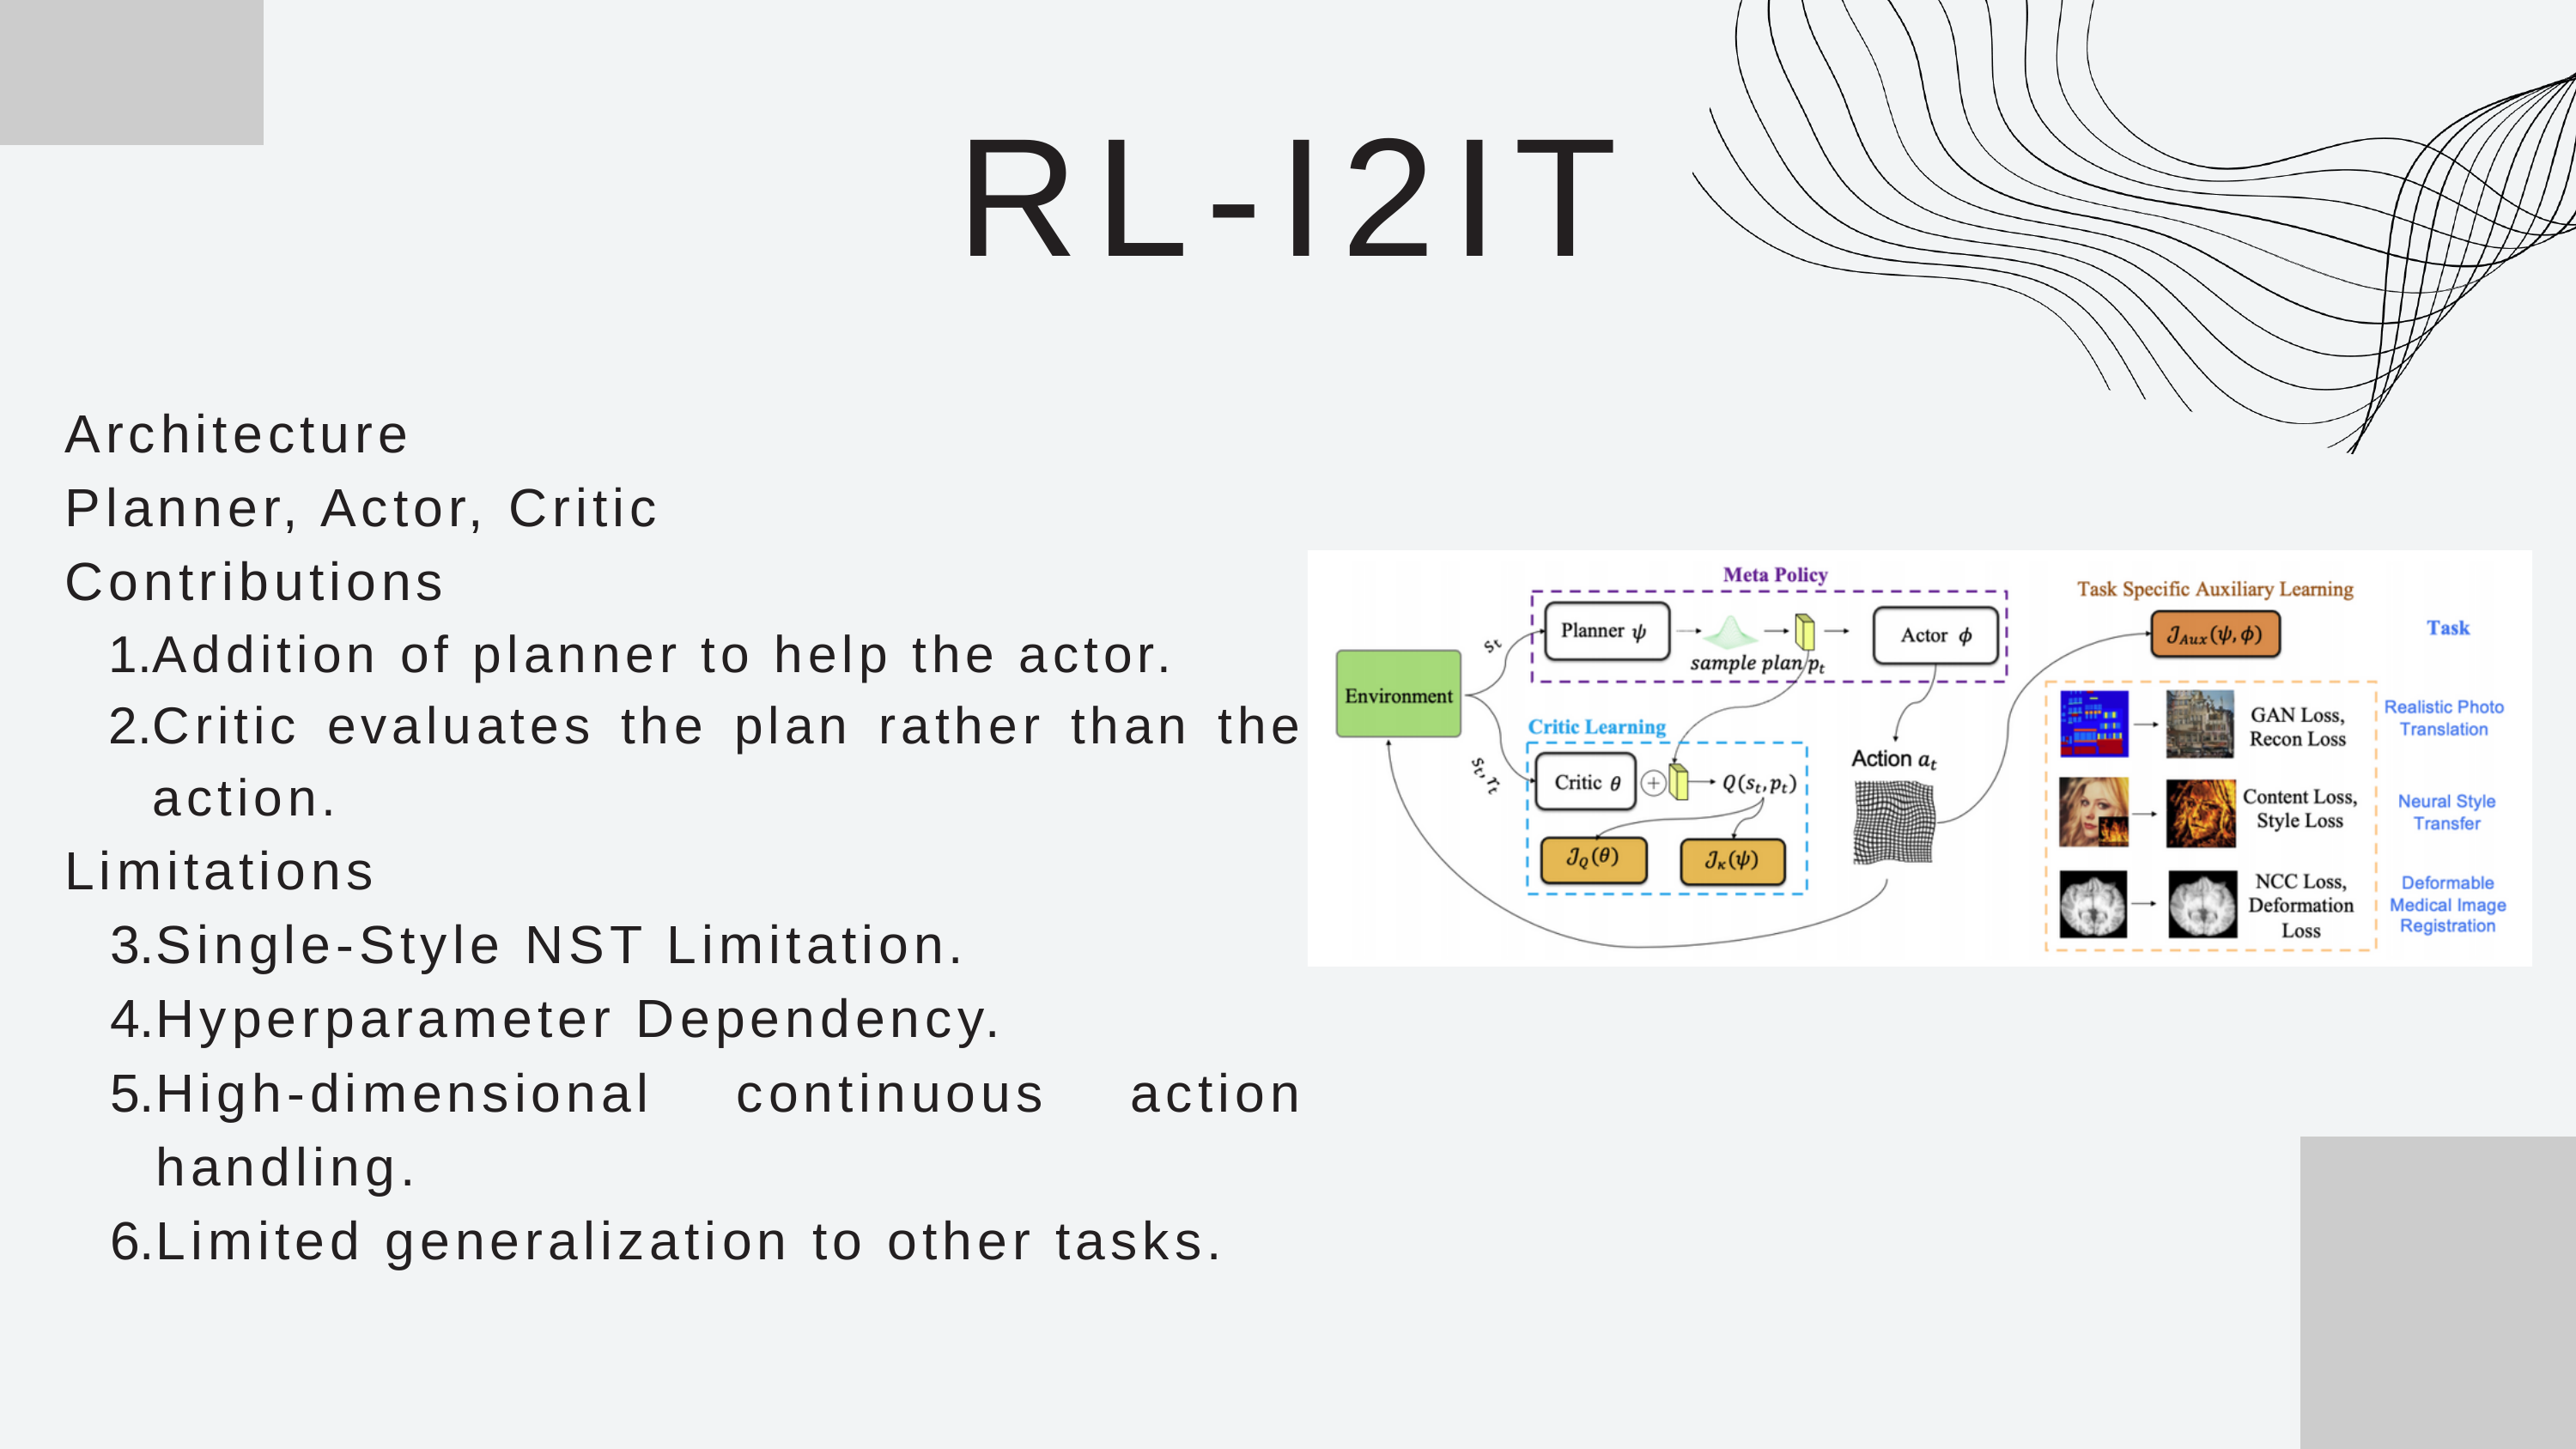

RL-I2IT
Architecture
Planner, Actor, Critic
Contributions
Addition of planner to help the actor.
Critic evaluates the plan rather than the action.
Limitations
Single-Style NST Limitation.
Hyperparameter Dependency.
High-dimensional continuous action handling.
Limited generalization to other tasks.